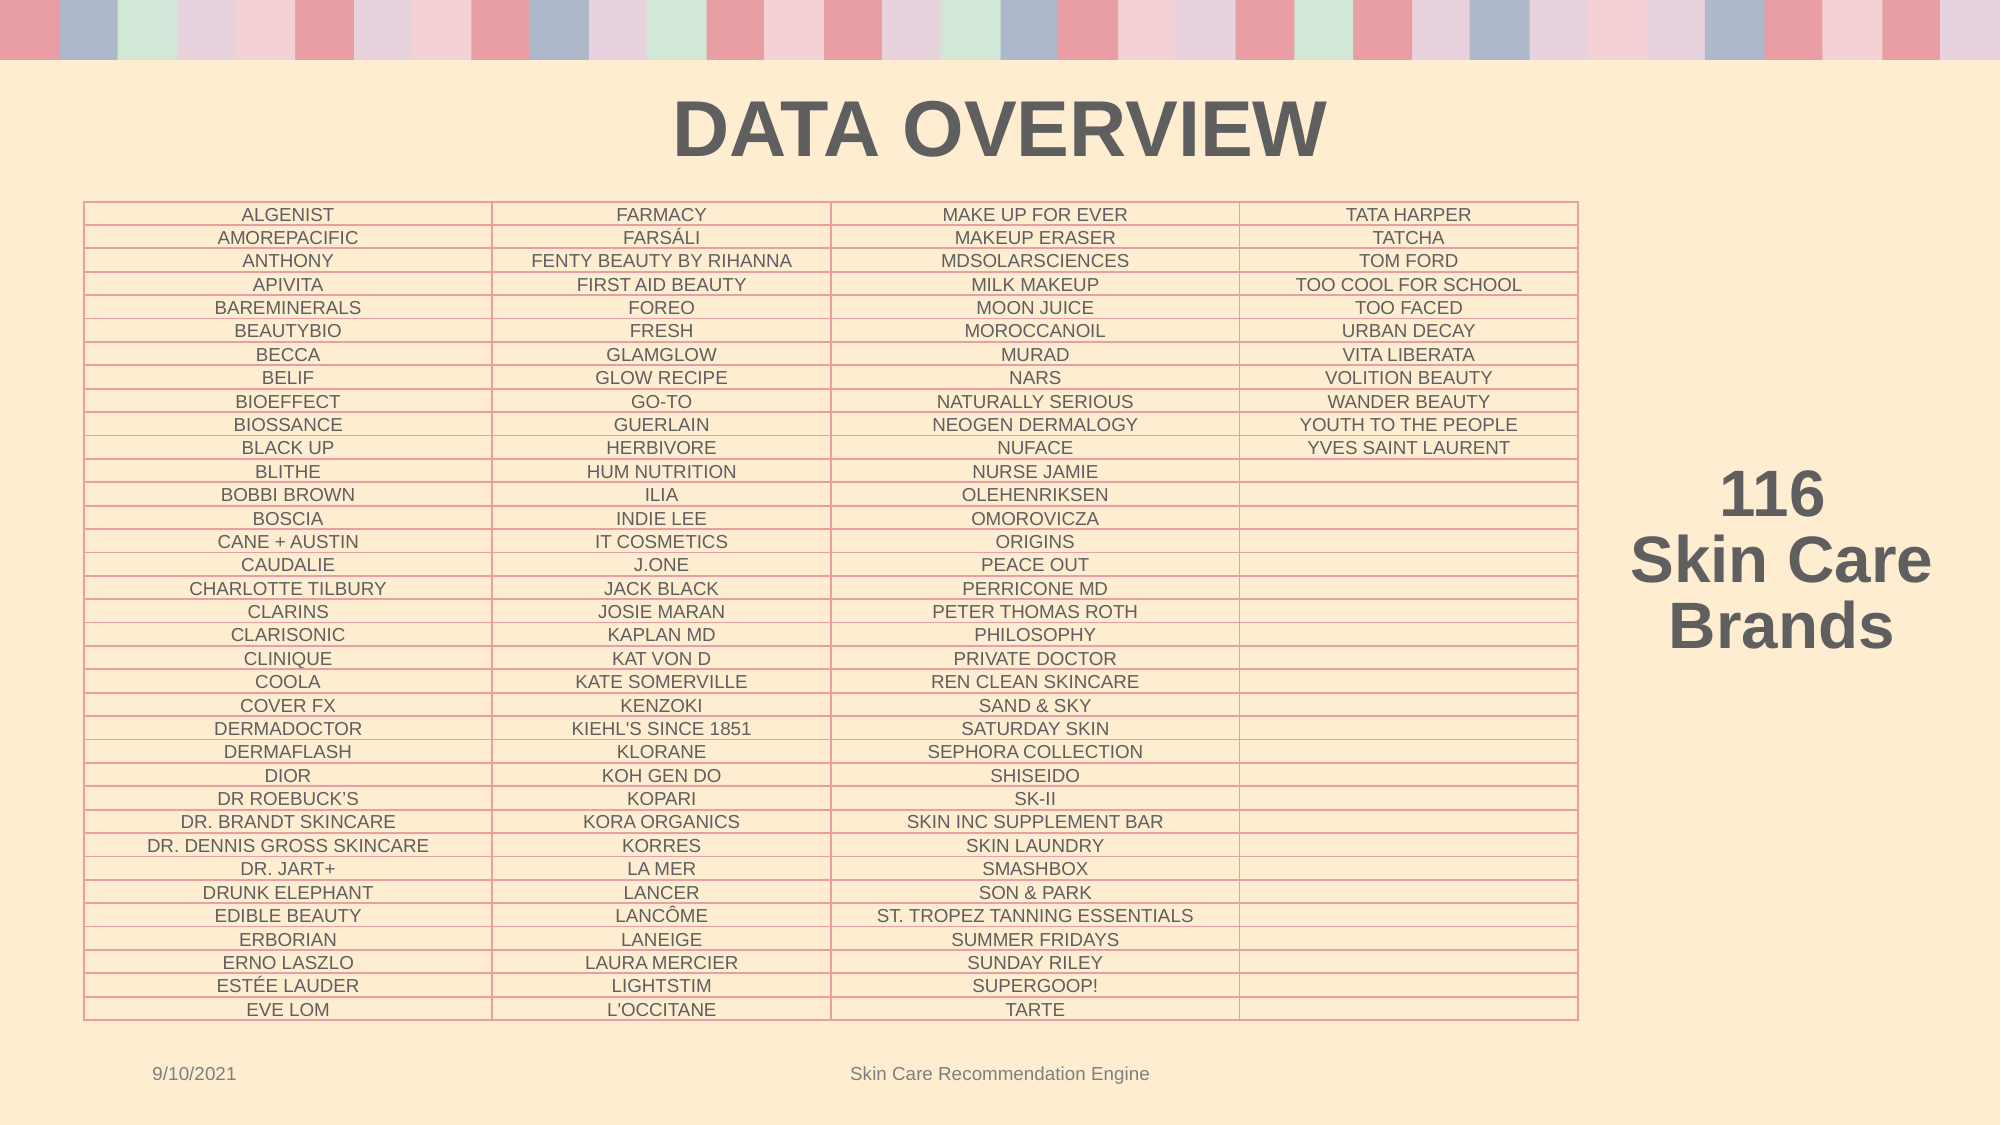

# DATA OVERVIEW
| ALGENIST | FARMACY | MAKE UP FOR EVER | TATA HARPER |
| --- | --- | --- | --- |
| AMOREPACIFIC | FARSÁLI | MAKEUP ERASER | TATCHA |
| ANTHONY | FENTY BEAUTY BY RIHANNA | MDSOLARSCIENCES | TOM FORD |
| APIVITA | FIRST AID BEAUTY | MILK MAKEUP | TOO COOL FOR SCHOOL |
| BAREMINERALS | FOREO | MOON JUICE | TOO FACED |
| BEAUTYBIO | FRESH | MOROCCANOIL | URBAN DECAY |
| BECCA | GLAMGLOW | MURAD | VITA LIBERATA |
| BELIF | GLOW RECIPE | NARS | VOLITION BEAUTY |
| BIOEFFECT | GO-TO | NATURALLY SERIOUS | WANDER BEAUTY |
| BIOSSANCE | GUERLAIN | NEOGEN DERMALOGY | YOUTH TO THE PEOPLE |
| BLACK UP | HERBIVORE | NUFACE | YVES SAINT LAURENT |
| BLITHE | HUM NUTRITION | NURSE JAMIE |  |
| BOBBI BROWN | ILIA | OLEHENRIKSEN |  |
| BOSCIA | INDIE LEE | OMOROVICZA |  |
| CANE + AUSTIN | IT COSMETICS | ORIGINS |  |
| CAUDALIE | J.ONE | PEACE OUT |  |
| CHARLOTTE TILBURY | JACK BLACK | PERRICONE MD |  |
| CLARINS | JOSIE MARAN | PETER THOMAS ROTH |  |
| CLARISONIC | KAPLAN MD | PHILOSOPHY |  |
| CLINIQUE | KAT VON D | PRIVATE DOCTOR |  |
| COOLA | KATE SOMERVILLE | REN CLEAN SKINCARE |  |
| COVER FX | KENZOKI | SAND & SKY |  |
| DERMADOCTOR | KIEHL'S SINCE 1851 | SATURDAY SKIN |  |
| DERMAFLASH | KLORANE | SEPHORA COLLECTION |  |
| DIOR | KOH GEN DO | SHISEIDO |  |
| DR ROEBUCK’S | KOPARI | SK-II |  |
| DR. BRANDT SKINCARE | KORA ORGANICS | SKIN INC SUPPLEMENT BAR |  |
| DR. DENNIS GROSS SKINCARE | KORRES | SKIN LAUNDRY |  |
| DR. JART+ | LA MER | SMASHBOX |  |
| DRUNK ELEPHANT | LANCER | SON & PARK |  |
| EDIBLE BEAUTY | LANCÔME | ST. TROPEZ TANNING ESSENTIALS |  |
| ERBORIAN | LANEIGE | SUMMER FRIDAYS |  |
| ERNO LASZLO | LAURA MERCIER | SUNDAY RILEY |  |
| ESTÉE LAUDER | LIGHTSTIM | SUPERGOOP! |  |
| EVE LOM | L'OCCITANE | TARTE |  |
116
Skin Care Brands
9/10/2021
Skin Care Recommendation Engine